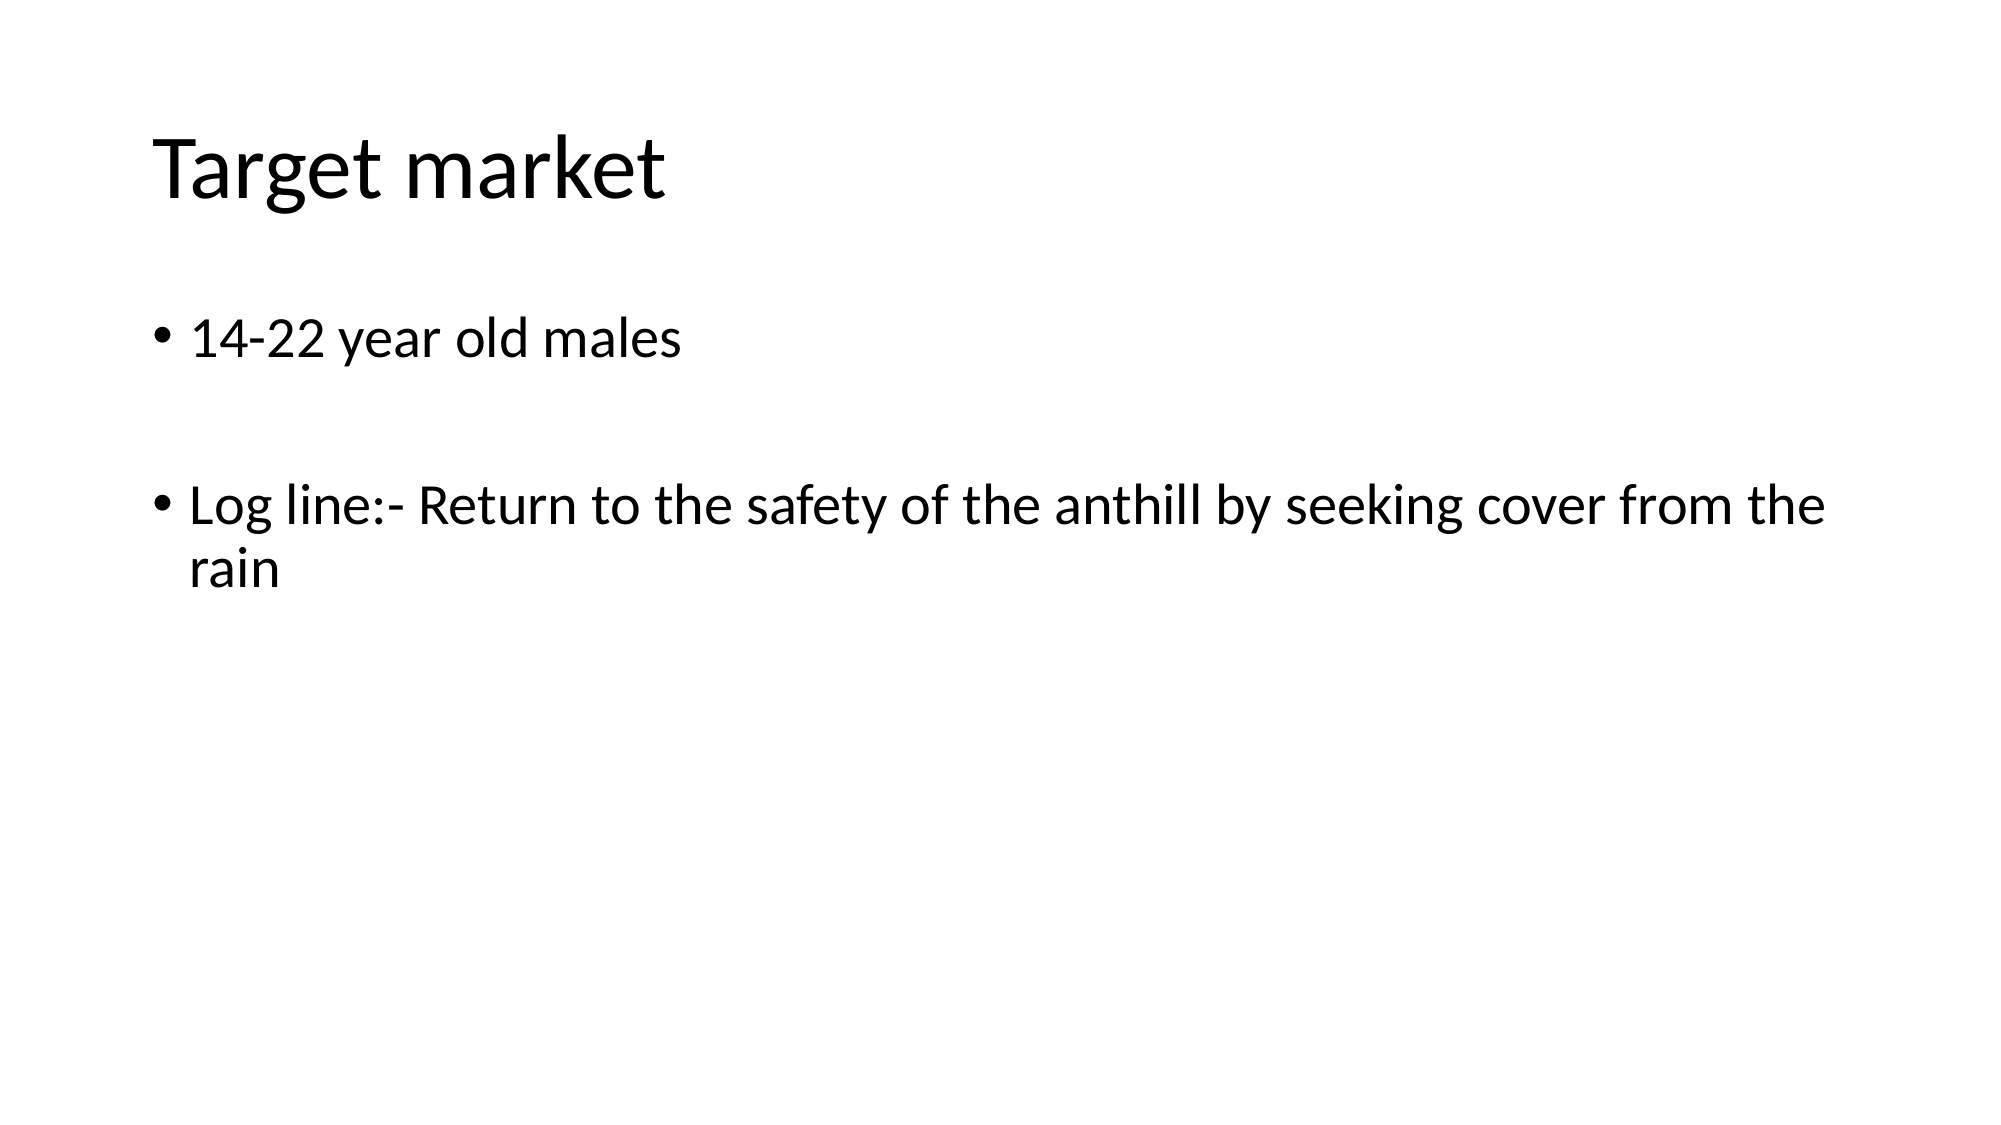

# Target market
14-22 year old males

Log line:- Return to the safety of the anthill by seeking cover from the rain